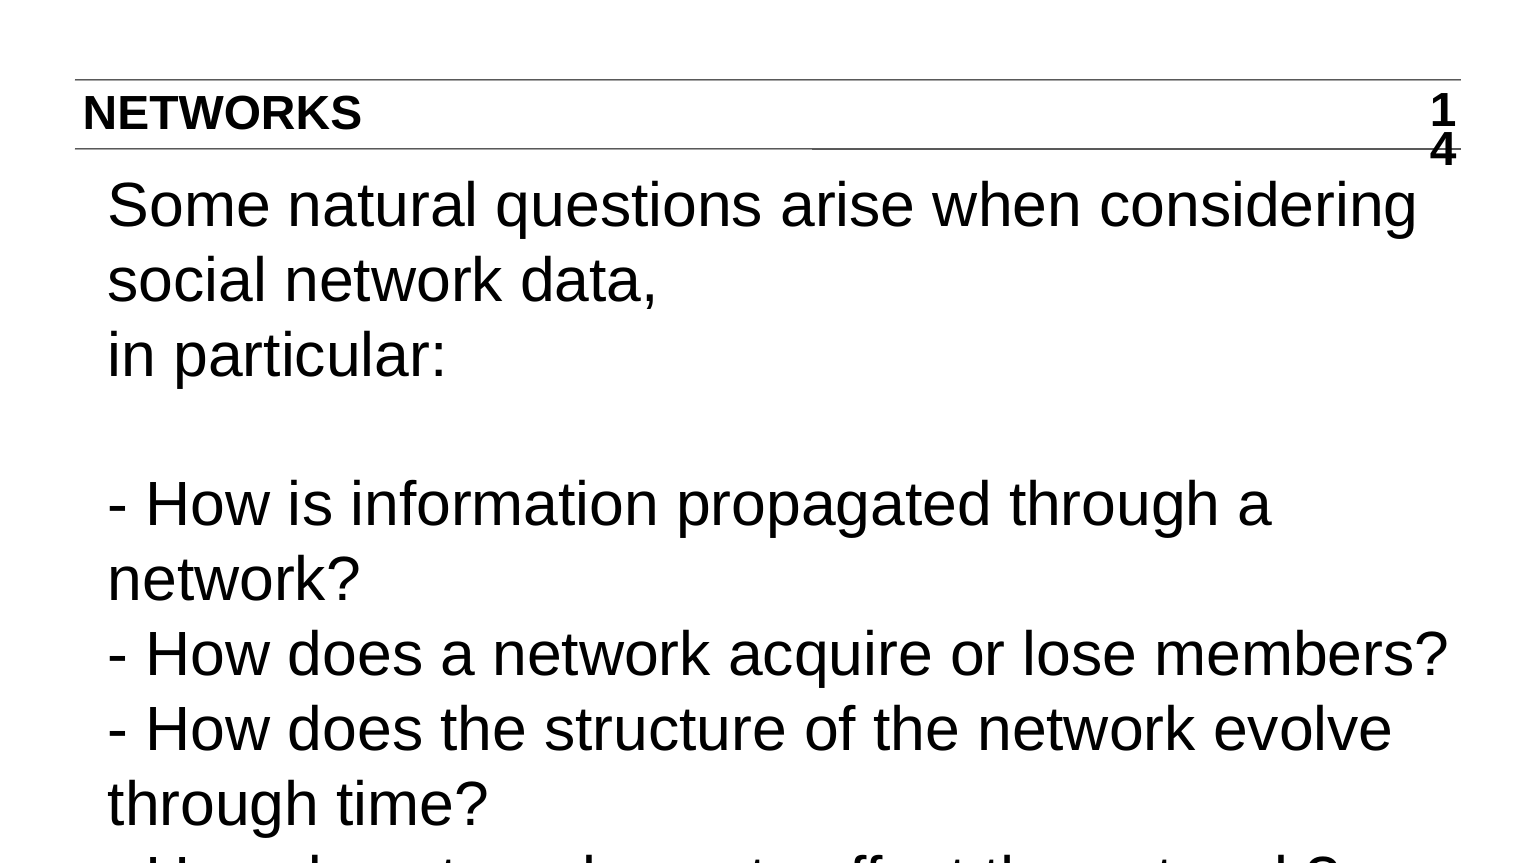

Networks
14
Some natural questions arise when considering social network data,
in particular:

- How is information propagated through a network?
- How does a network acquire or lose members?
- How does the structure of the network evolve through time?
- How do external events affect the network?